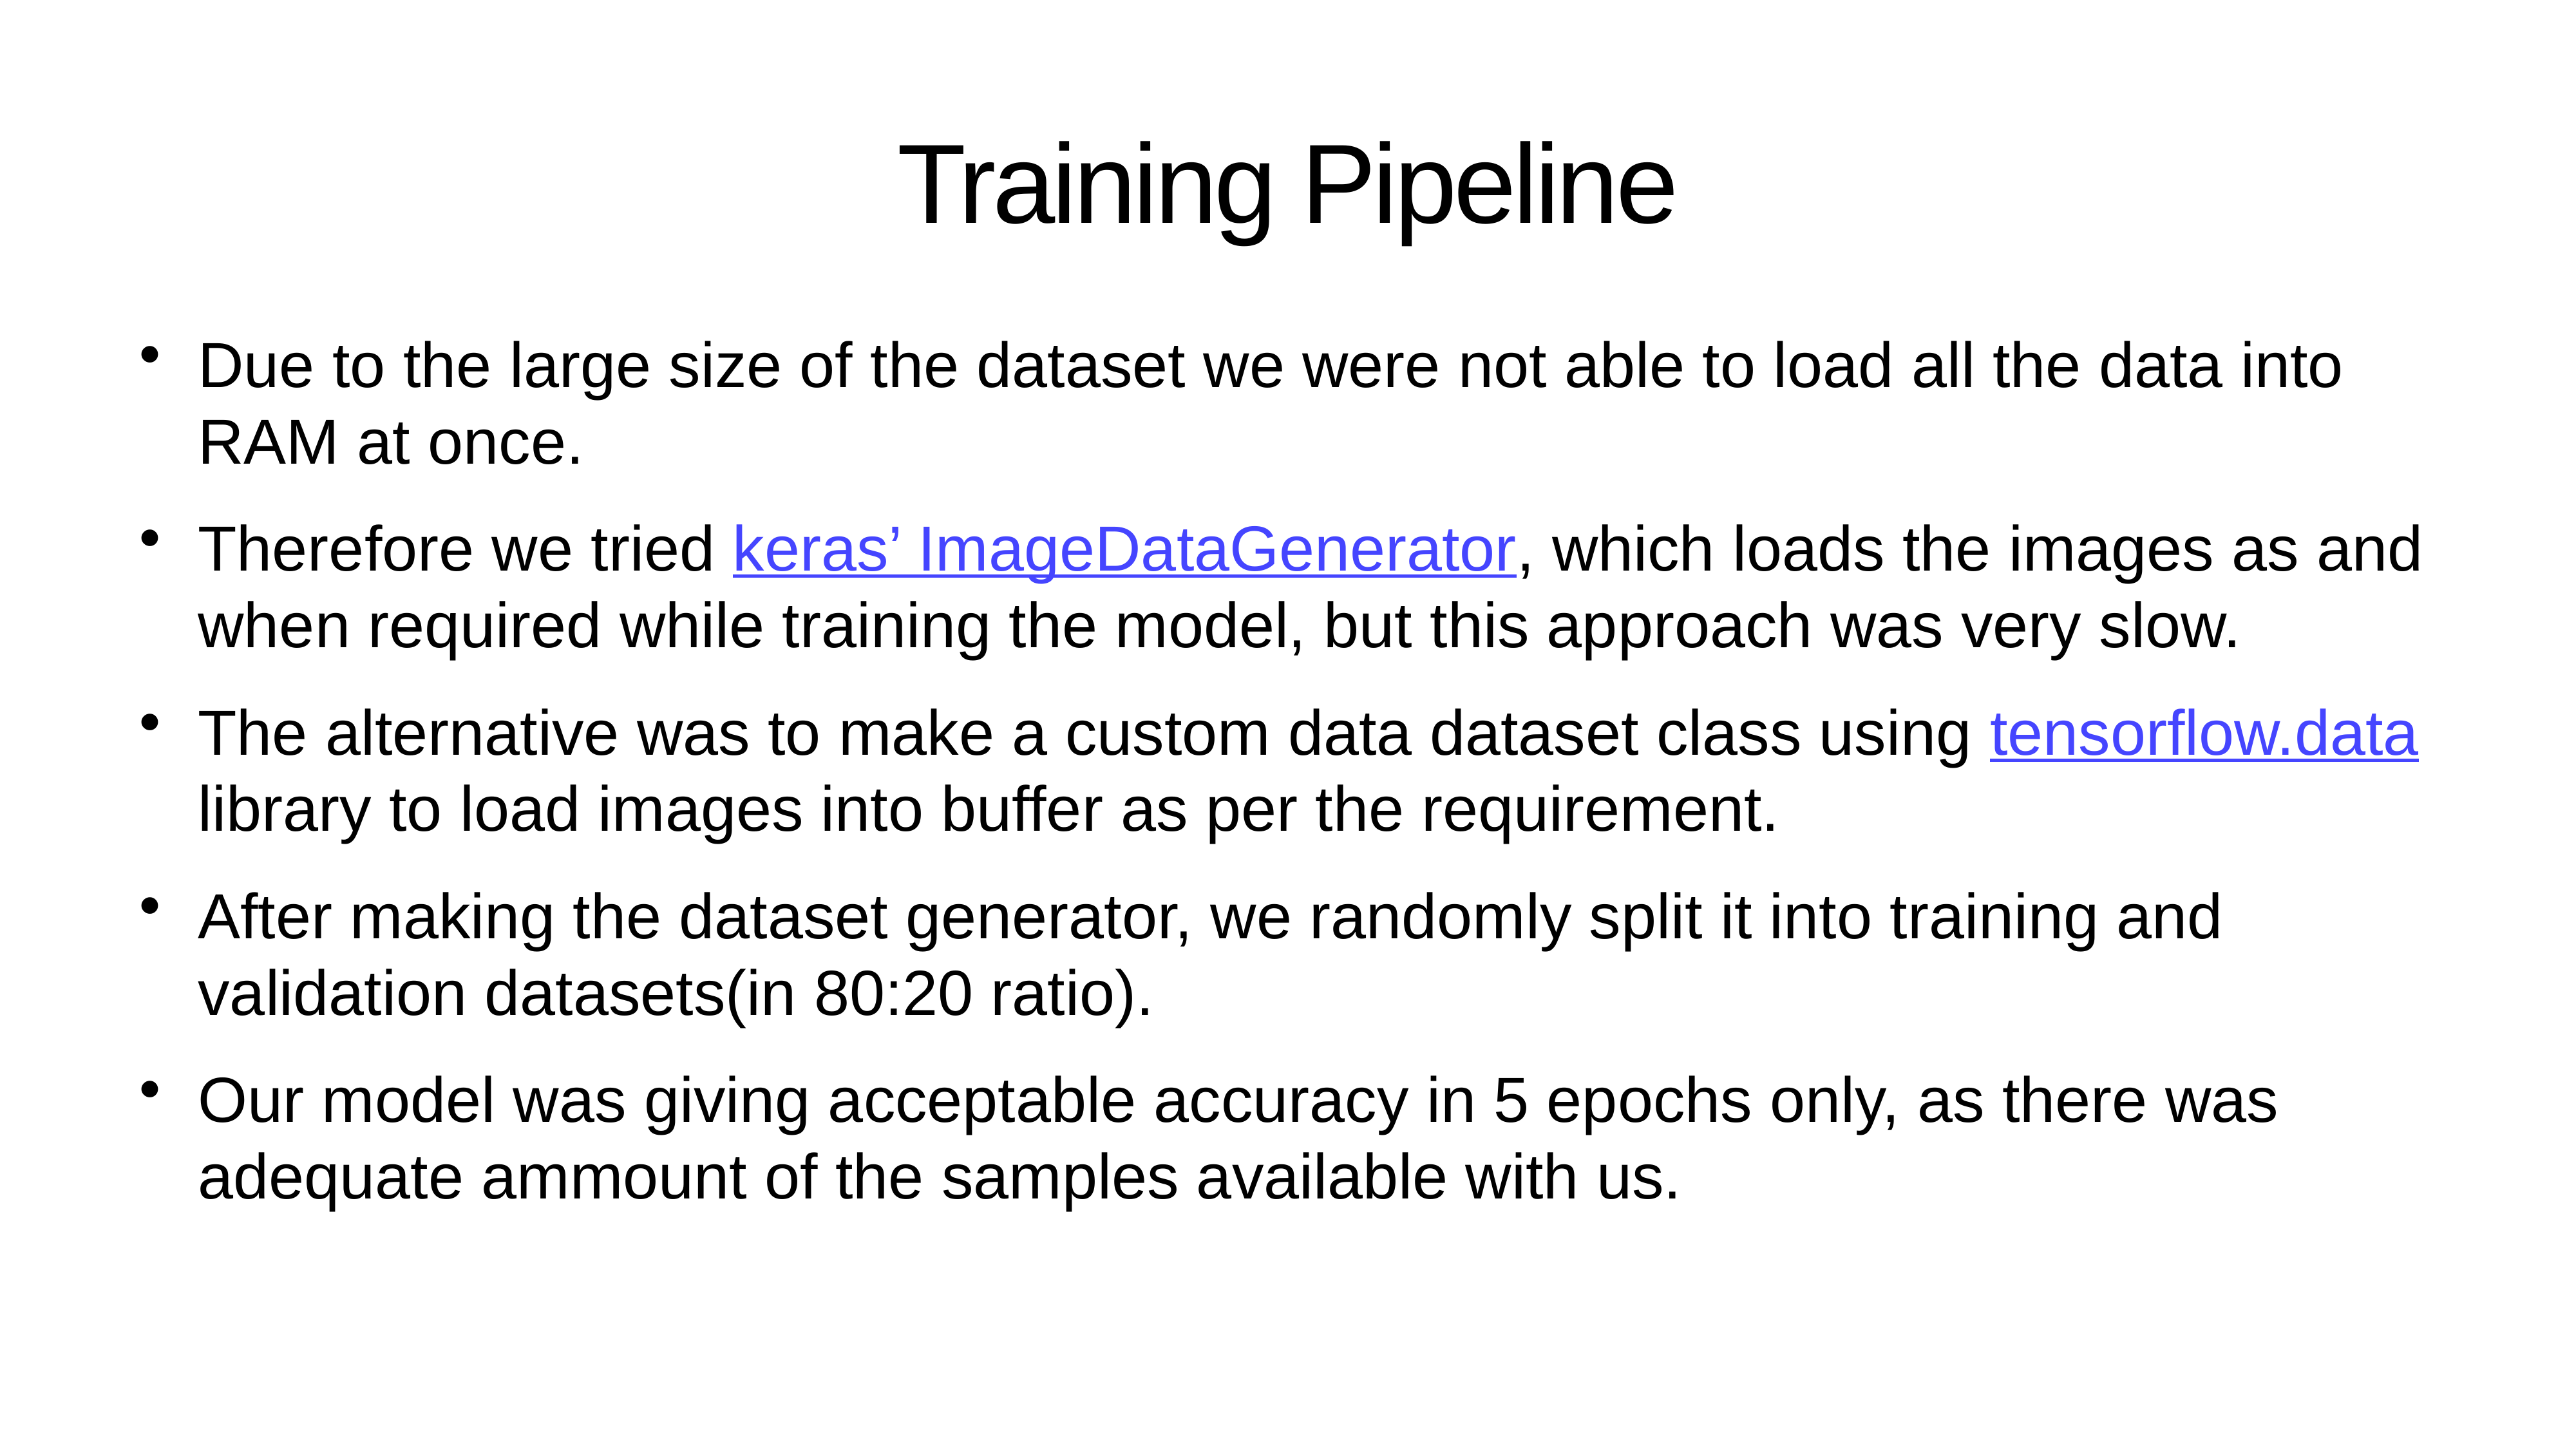

# Training Pipeline
Due to the large size of the dataset we were not able to load all the data into RAM at once.
Therefore we tried keras’ ImageDataGenerator, which loads the images as and when required while training the model, but this approach was very slow.
The alternative was to make a custom data dataset class using tensorflow.data library to load images into buffer as per the requirement.
After making the dataset generator, we randomly split it into training and validation datasets(in 80:20 ratio).
Our model was giving acceptable accuracy in 5 epochs only, as there was adequate ammount of the samples available with us.